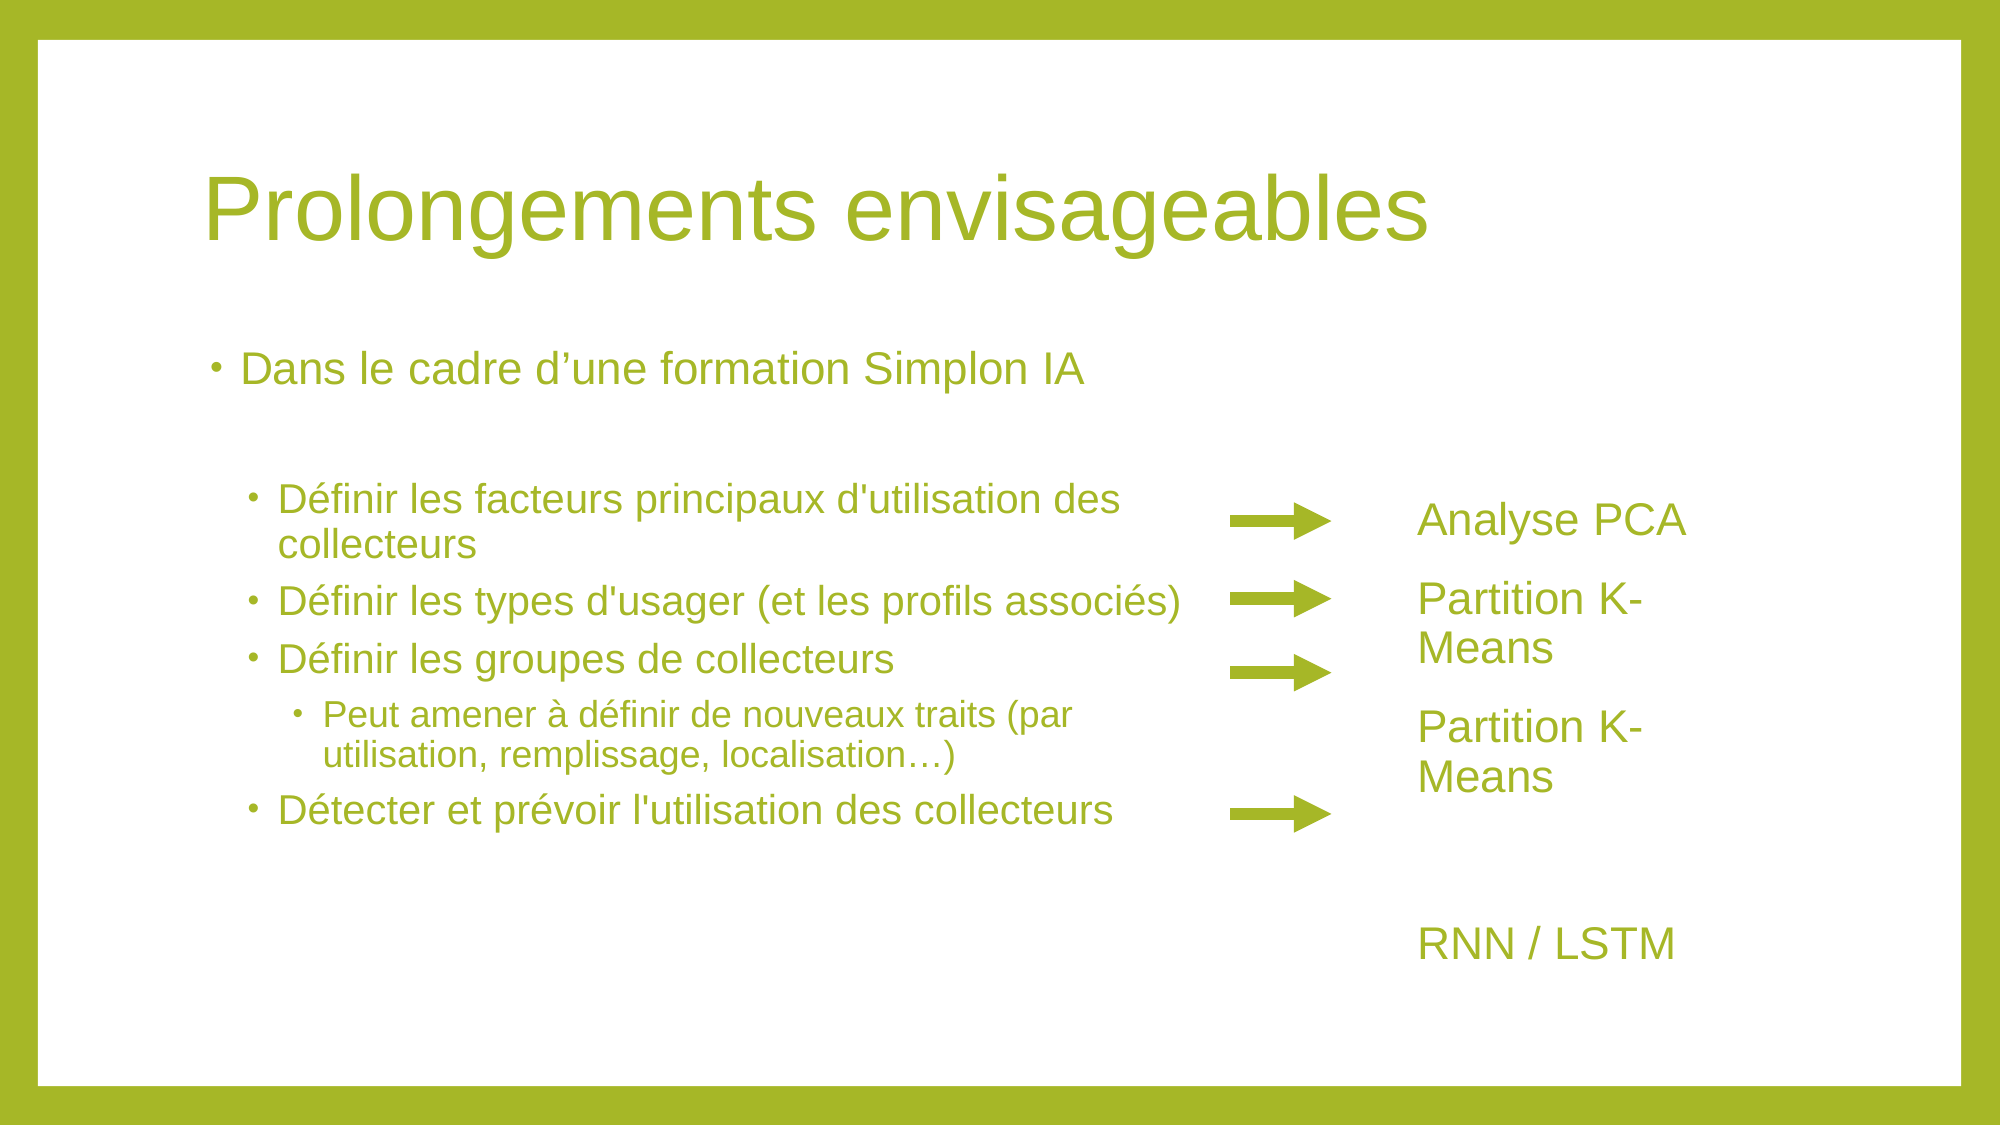

# Prolongements envisageables
Dans le cadre d’une formation Simplon IA

Définir les facteurs principaux d'utilisation des collecteurs
Définir les types d'usager (et les profils associés)
Définir les groupes de collecteurs
Peut amener à définir de nouveaux traits (par utilisation, remplissage, localisation…)
Détecter et prévoir l'utilisation des collecteurs

Analyse PCA
Partition K-Means
Partition K-Means
RNN / LSTM